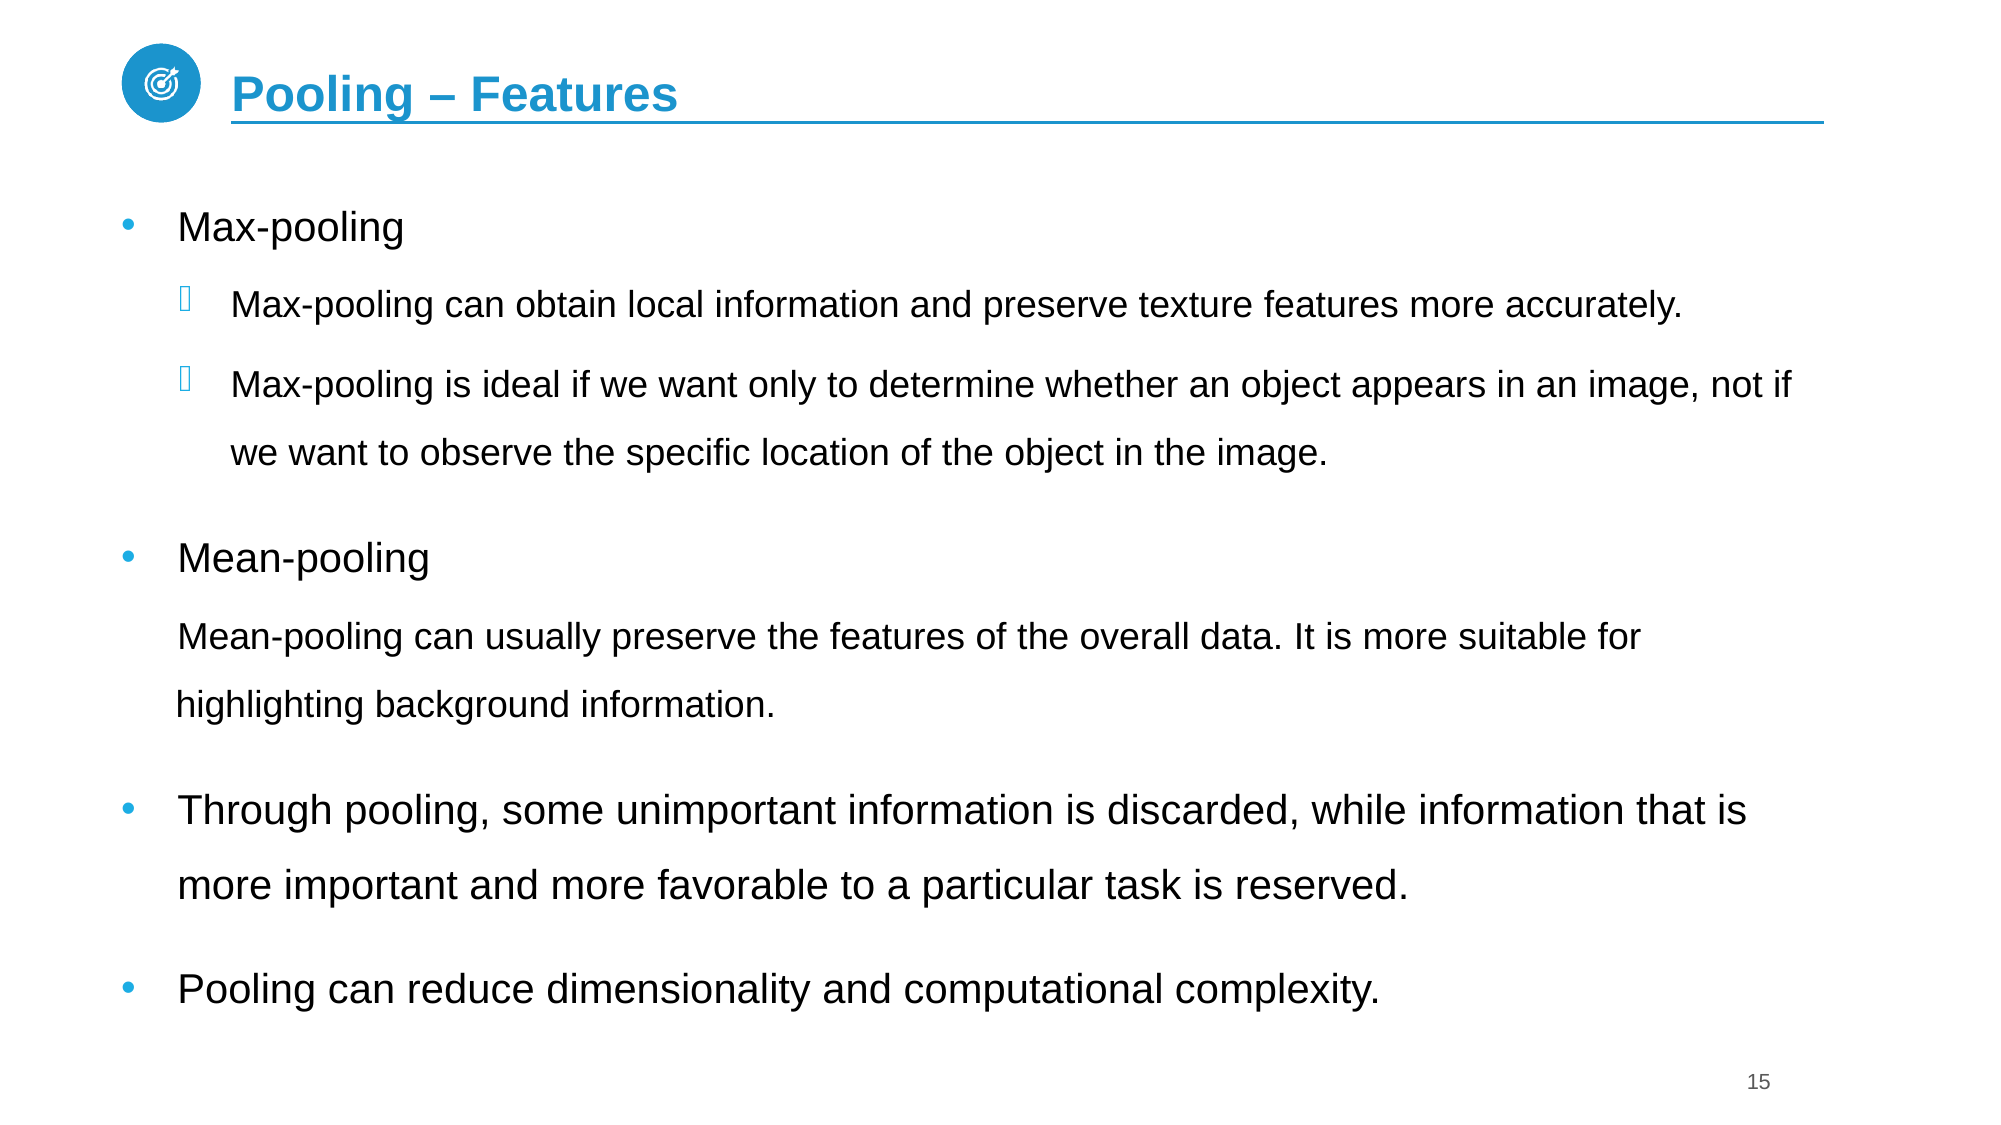

# Pooling – Features
Max-pooling
Max-pooling can obtain local information and preserve texture features more accurately.
Max-pooling is ideal if we want only to determine whether an object appears in an image, not if we want to observe the specific location of the object in the image.
Mean-pooling
Mean-pooling can usually preserve the features of the overall data. It is more suitable for highlighting background information.
Through pooling, some unimportant information is discarded, while information that is more important and more favorable to a particular task is reserved.
Pooling can reduce dimensionality and computational complexity.